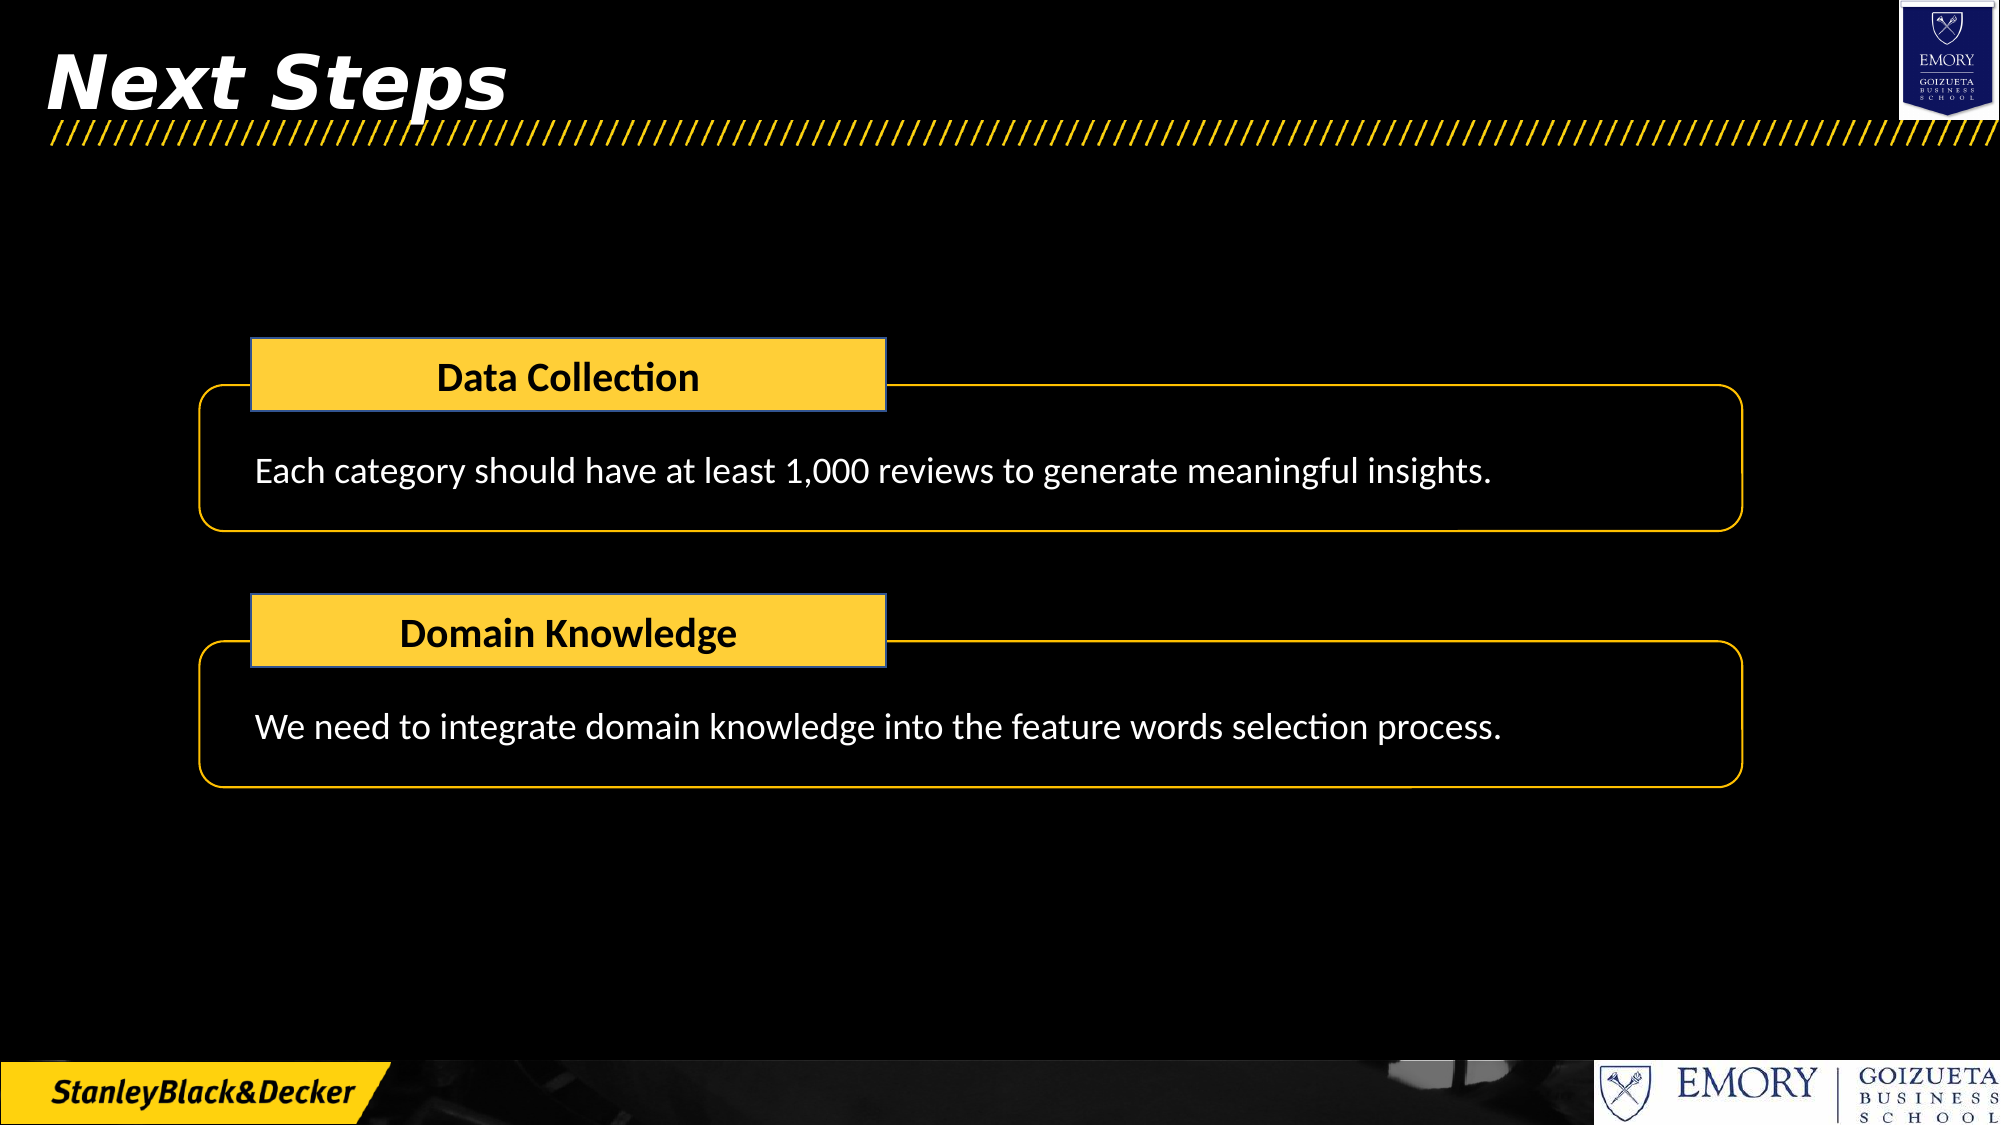

# Next Steps
Data Collection

Each category should have at least 1,000 reviews to generate meaningful insights.
Domain Knowledge

We need to integrate domain knowledge into the feature words selection process.